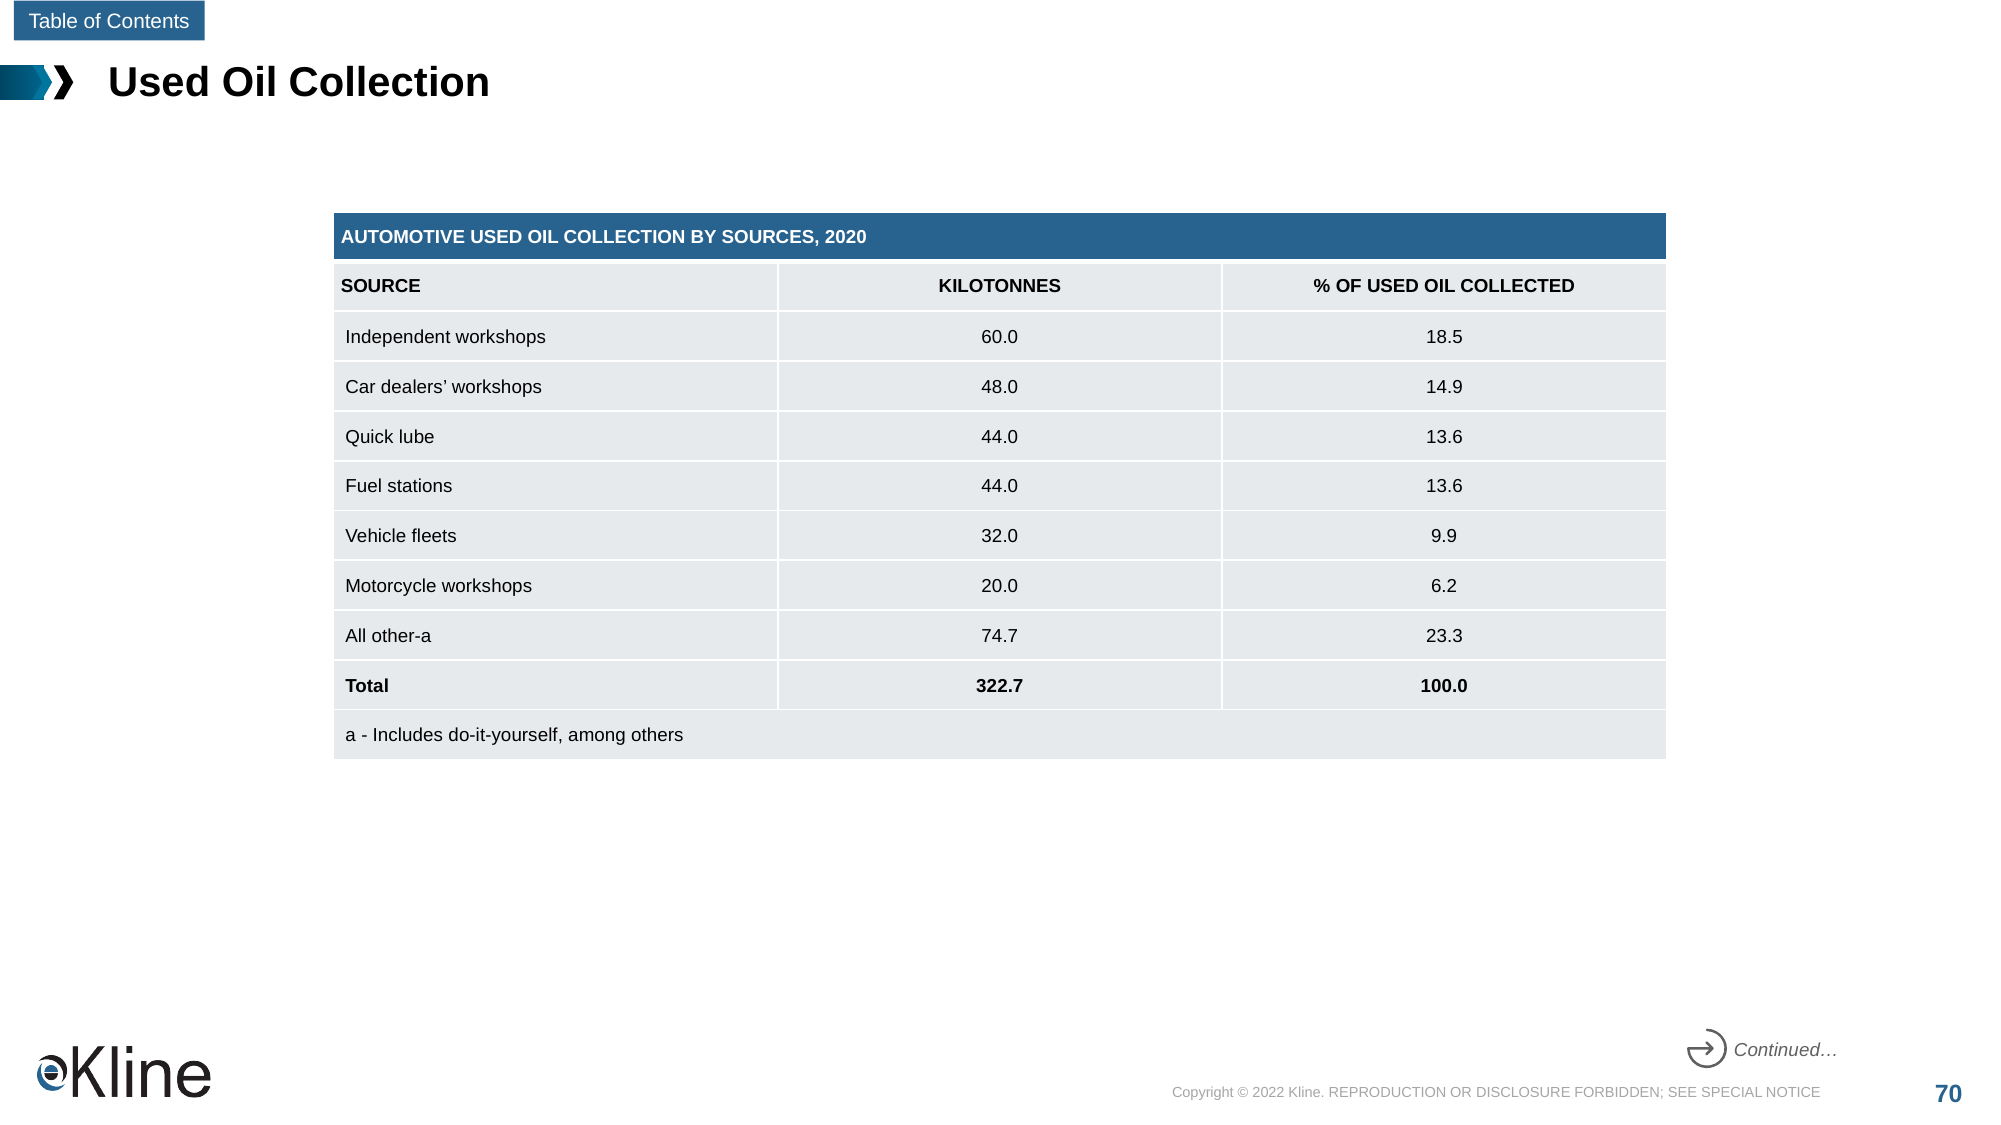

# Used Oil Collection
| AUTOMOTIVE USED OIL COLLECTION BY SOURCES, 2020 |  |  |
| --- | --- | --- |
| SOURCE | KILOTONNES | % OF USED OIL COLLECTED |
| Independent workshops | 60.0 | 18.5 |
| Car dealers’ workshops | 48.0 | 14.9 |
| Quick lube | 44.0 | 13.6 |
| Fuel stations | 44.0 | 13.6 |
| Vehicle fleets | 32.0 | 9.9 |
| Motorcycle workshops | 20.0 | 6.2 |
| All other-a | 74.7 | 23.3 |
| Total | 322.7 | 100.0 |
| a - Includes do-it-yourself, among others |  |  |

Continued…